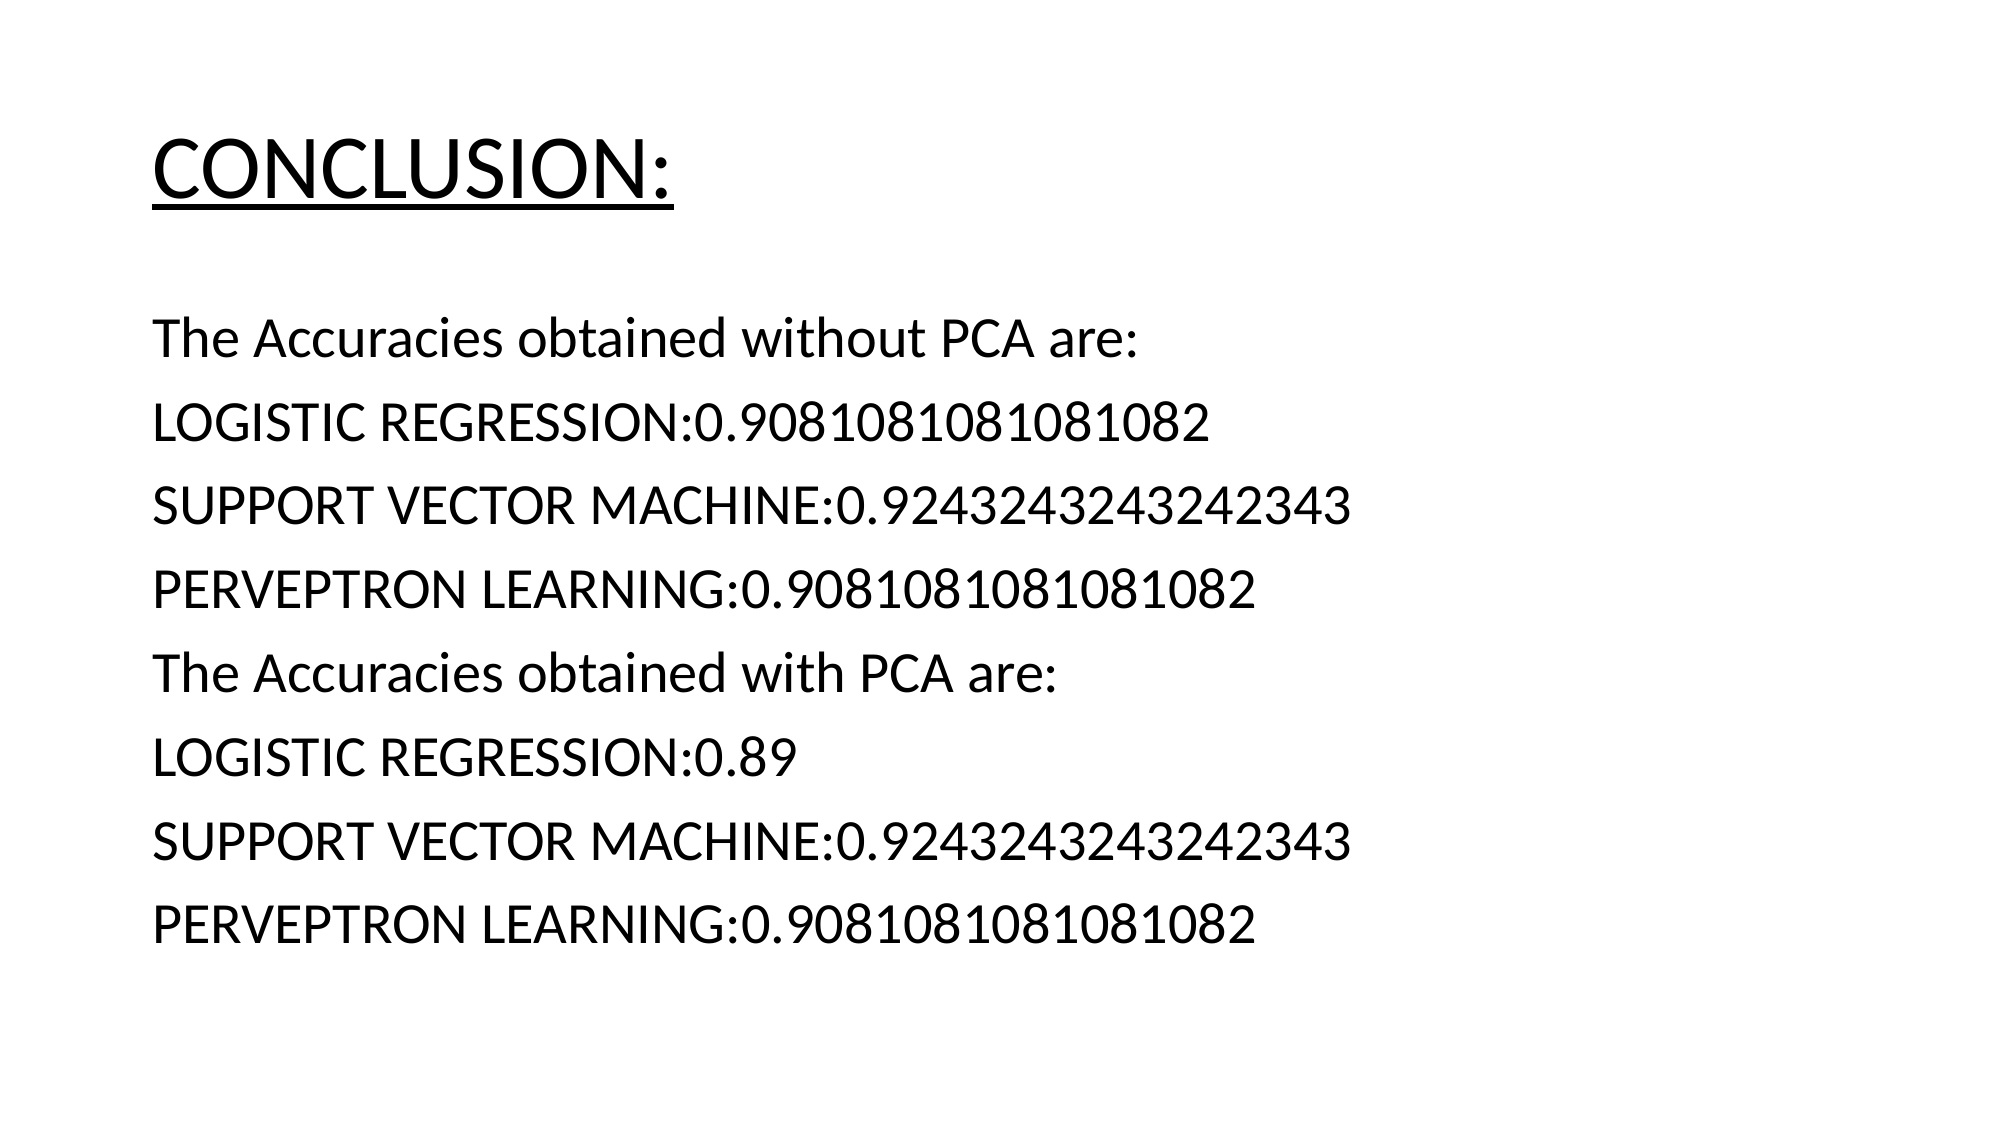

# CONCLUSION:
The Accuracies obtained without PCA are:
LOGISTIC REGRESSION:0.9081081081081082
SUPPORT VECTOR MACHINE:0.9243243243242343
PERVEPTRON LEARNING:0.9081081081081082
The Accuracies obtained with PCA are:
LOGISTIC REGRESSION:0.89
SUPPORT VECTOR MACHINE:0.9243243243242343
PERVEPTRON LEARNING:0.9081081081081082